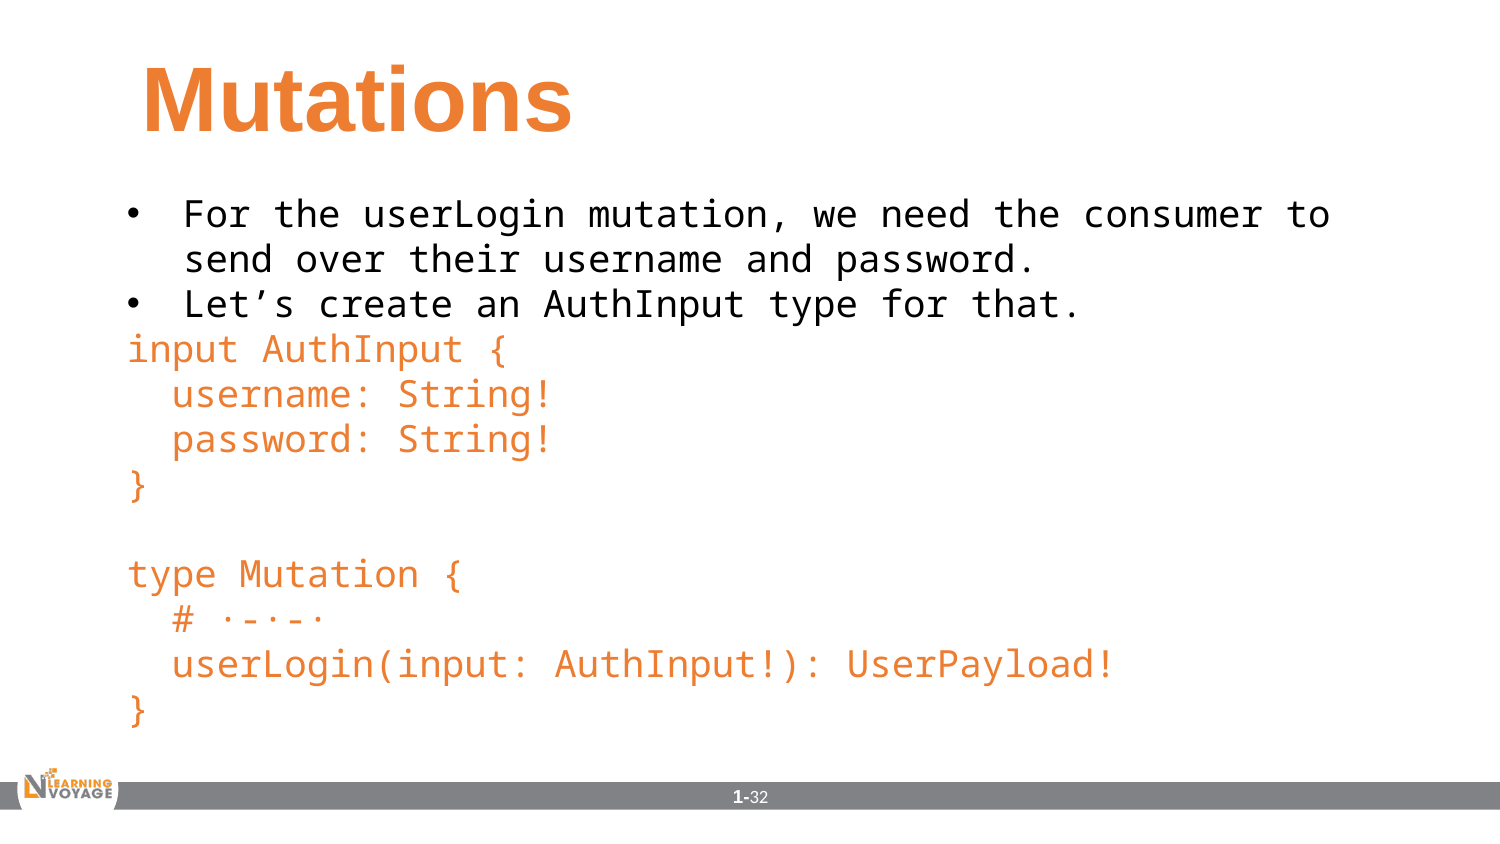

Mutations
For the userLogin mutation, we need the consumer to send over their username and password.
Let’s create an AuthInput type for that.
input AuthInput {
  username: String!
  password: String!
}

type Mutation {
  # ·-·-·
  userLogin(input: AuthInput!): UserPayload!
}
1-32